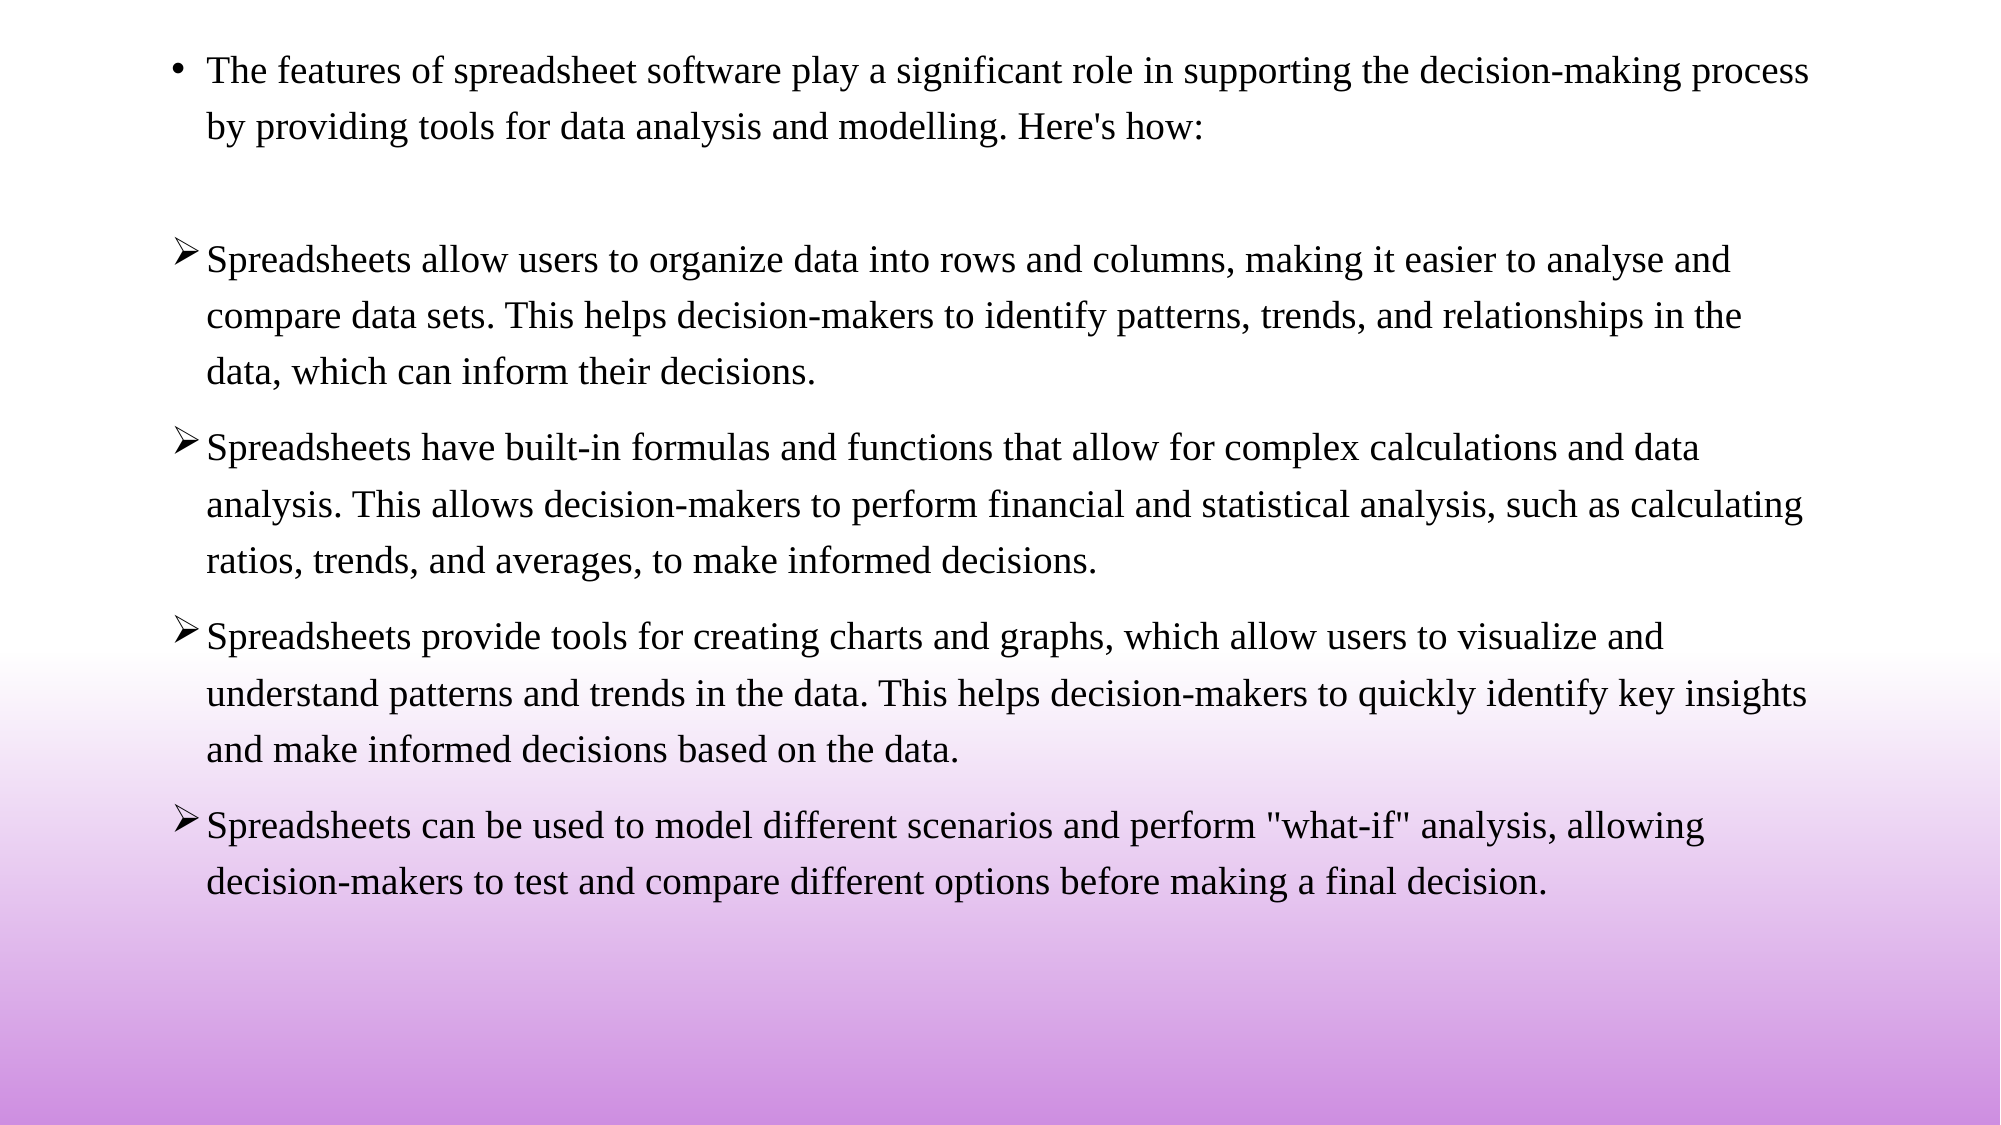

The features of spreadsheet software play a significant role in supporting the decision-making process by providing tools for data analysis and modelling. Here's how:
Spreadsheets allow users to organize data into rows and columns, making it easier to analyse and compare data sets. This helps decision-makers to identify patterns, trends, and relationships in the data, which can inform their decisions.
Spreadsheets have built-in formulas and functions that allow for complex calculations and data analysis. This allows decision-makers to perform financial and statistical analysis, such as calculating ratios, trends, and averages, to make informed decisions.
Spreadsheets provide tools for creating charts and graphs, which allow users to visualize and understand patterns and trends in the data. This helps decision-makers to quickly identify key insights and make informed decisions based on the data.
Spreadsheets can be used to model different scenarios and perform "what-if" analysis, allowing decision-makers to test and compare different options before making a final decision.